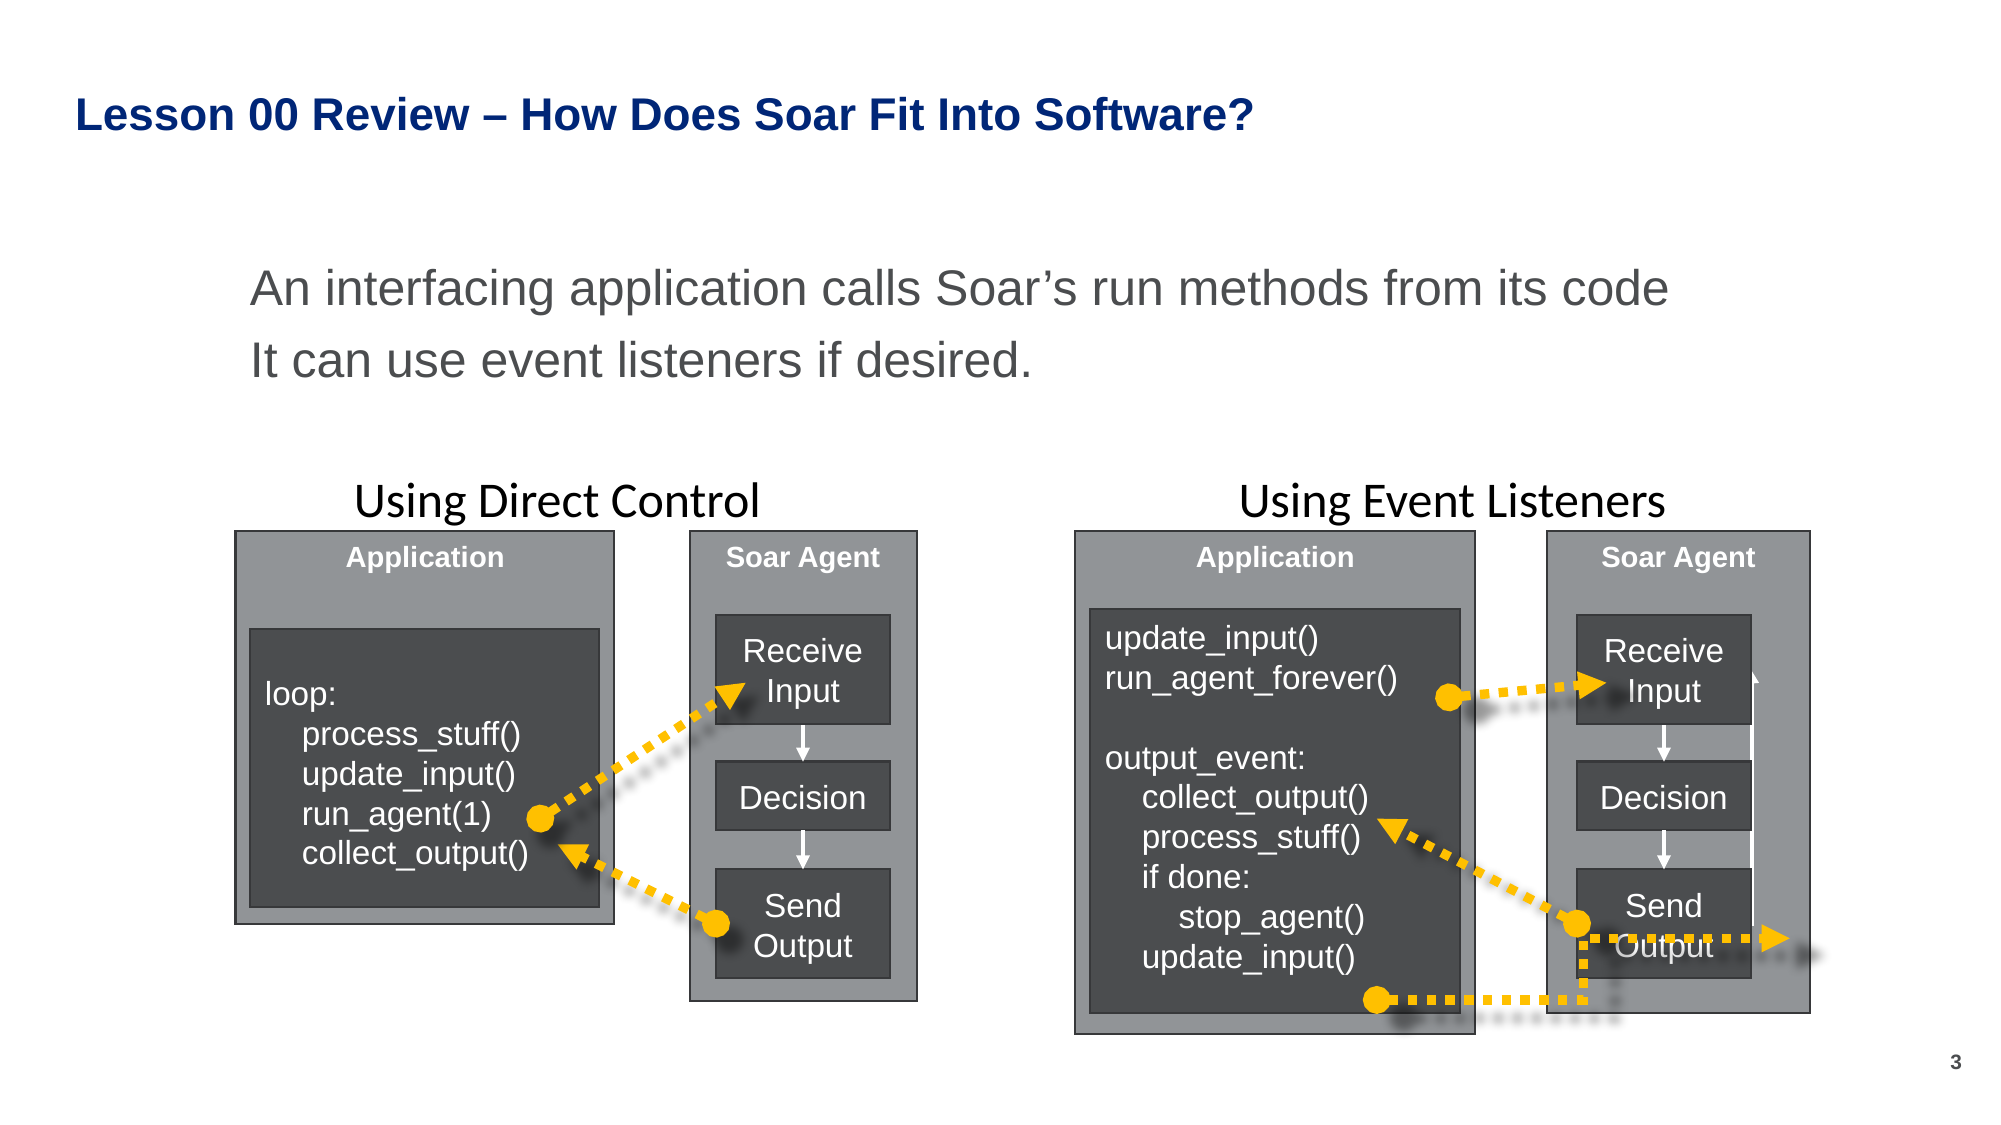

# Lesson 00 Review – How Does Soar Fit Into Software?
An interfacing application calls Soar’s run methods from its code
It can use event listeners if desired.
Using Direct Control
Using Event Listeners
Soar Agent
Soar Agent
Application
Application
update_input()
run_agent_forever()

output_event:
    collect_output()
    process_stuff()
    if done:
        stop_agent()
    update_input()
Receive Input
Receive Input
loop:
    process_stuff()
    update_input()
    run_agent(1)
    collect_output()
Decision
Decision
Send Output
Send Output